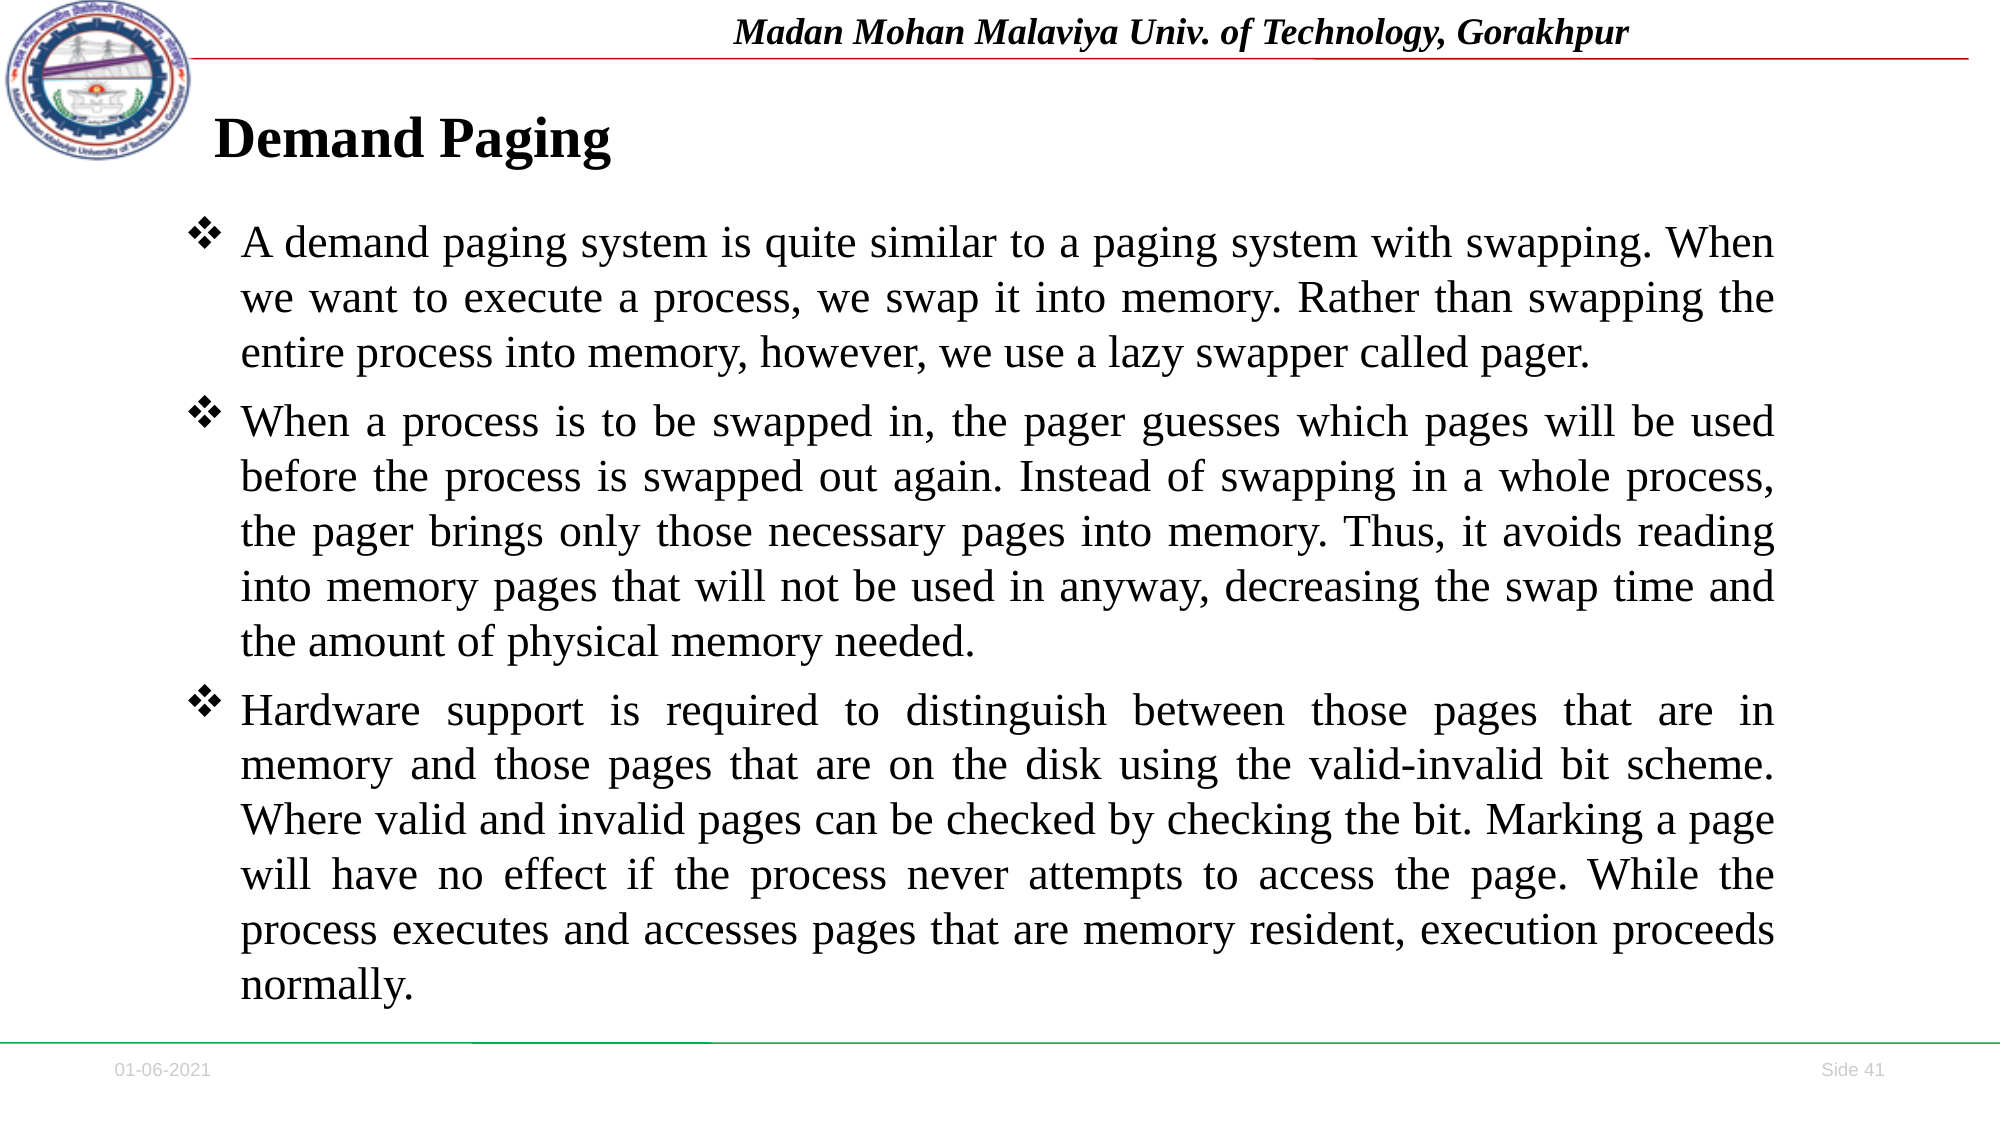

# Demand Paging
A demand paging system is quite similar to a paging system with swapping. When we want to execute a process, we swap it into memory. Rather than swapping the entire process into memory, however, we use a lazy swapper called pager.
When a process is to be swapped in, the pager guesses which pages will be used before the process is swapped out again. Instead of swapping in a whole process, the pager brings only those necessary pages into memory. Thus, it avoids reading into memory pages that will not be used in anyway, decreasing the swap time and the amount of physical memory needed.
Hardware support is required to distinguish between those pages that are in memory and those pages that are on the disk using the valid-invalid bit scheme. Where valid and invalid pages can be checked by checking the bit. Marking a page will have no effect if the process never attempts to access the page. While the process executes and accesses pages that are memory resident, execution proceeds normally.